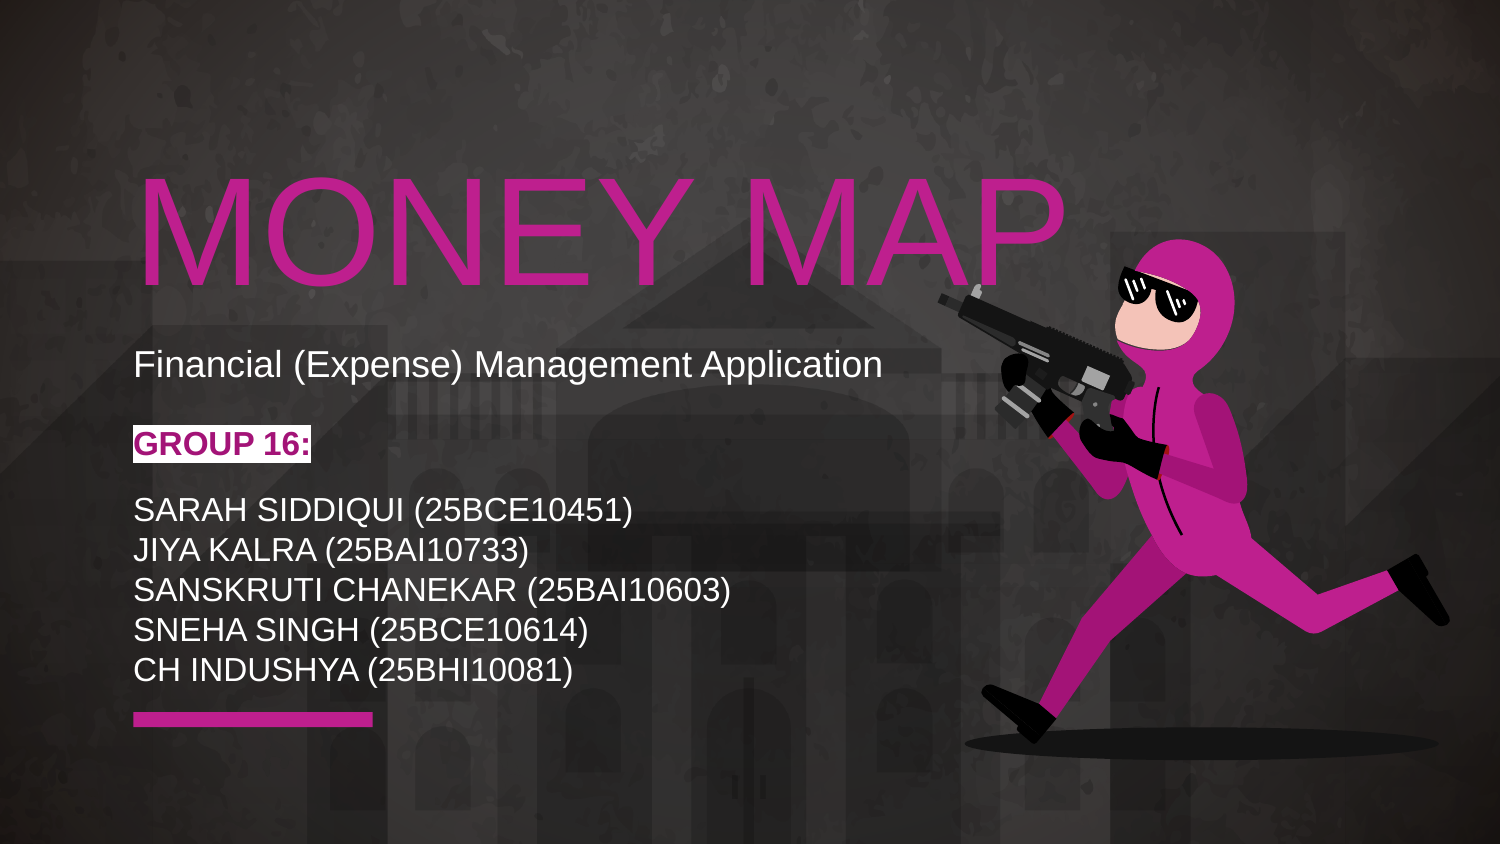

# MONEY MAP

Financial (Expense) Management Application

GROUP 16:
SARAH SIDDIQUI (25BCE10451)
JIYA KALRA (25BAI10733)
SANSKRUTI CHANEKAR (25BAI10603)
SNEHA SINGH (25BCE10614)
CH INDUSHYA (25BHI10081)